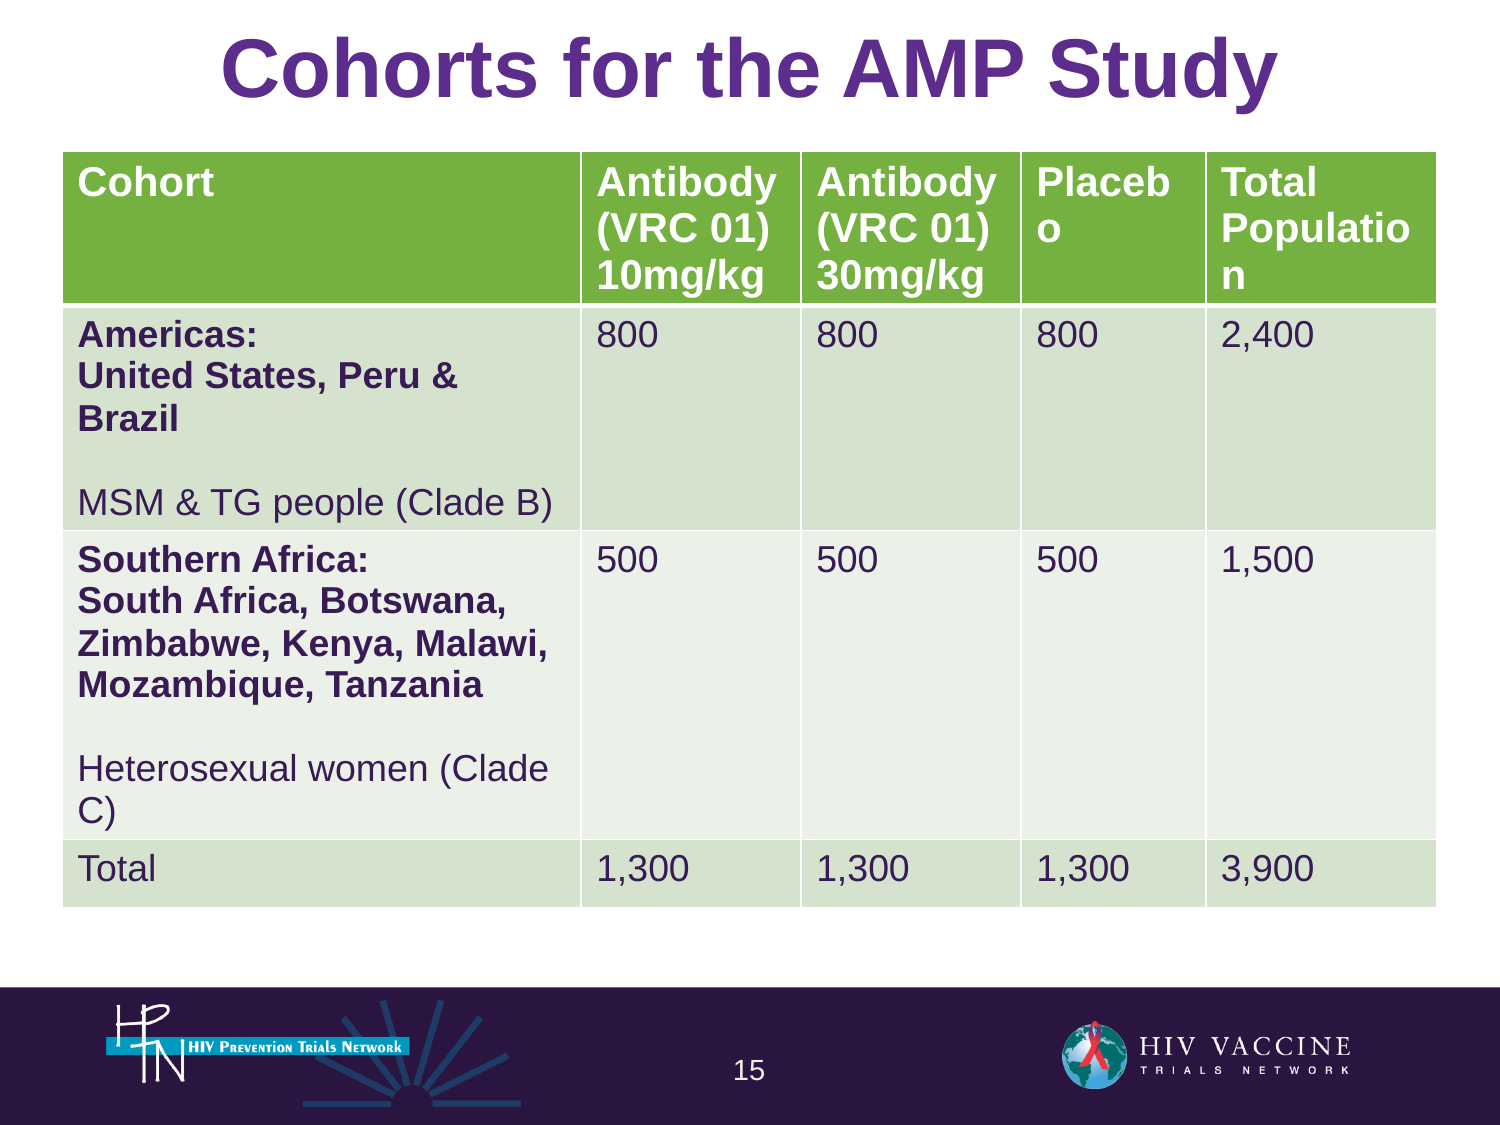

# Cohorts for the AMP Study
| Cohort | Antibody (VRC 01) 10mg/kg | Antibody (VRC 01) 30mg/kg | Placebo | Total Population |
| --- | --- | --- | --- | --- |
| Americas: United States, Peru & Brazil MSM & TG people (Clade B) | 800 | 800 | 800 | 2,400 |
| Southern Africa: South Africa, Botswana, Zimbabwe, Kenya, Malawi, Mozambique, Tanzania Heterosexual women (Clade C) | 500 | 500 | 500 | 1,500 |
| Total | 1,300 | 1,300 | 1,300 | 3,900 |
15